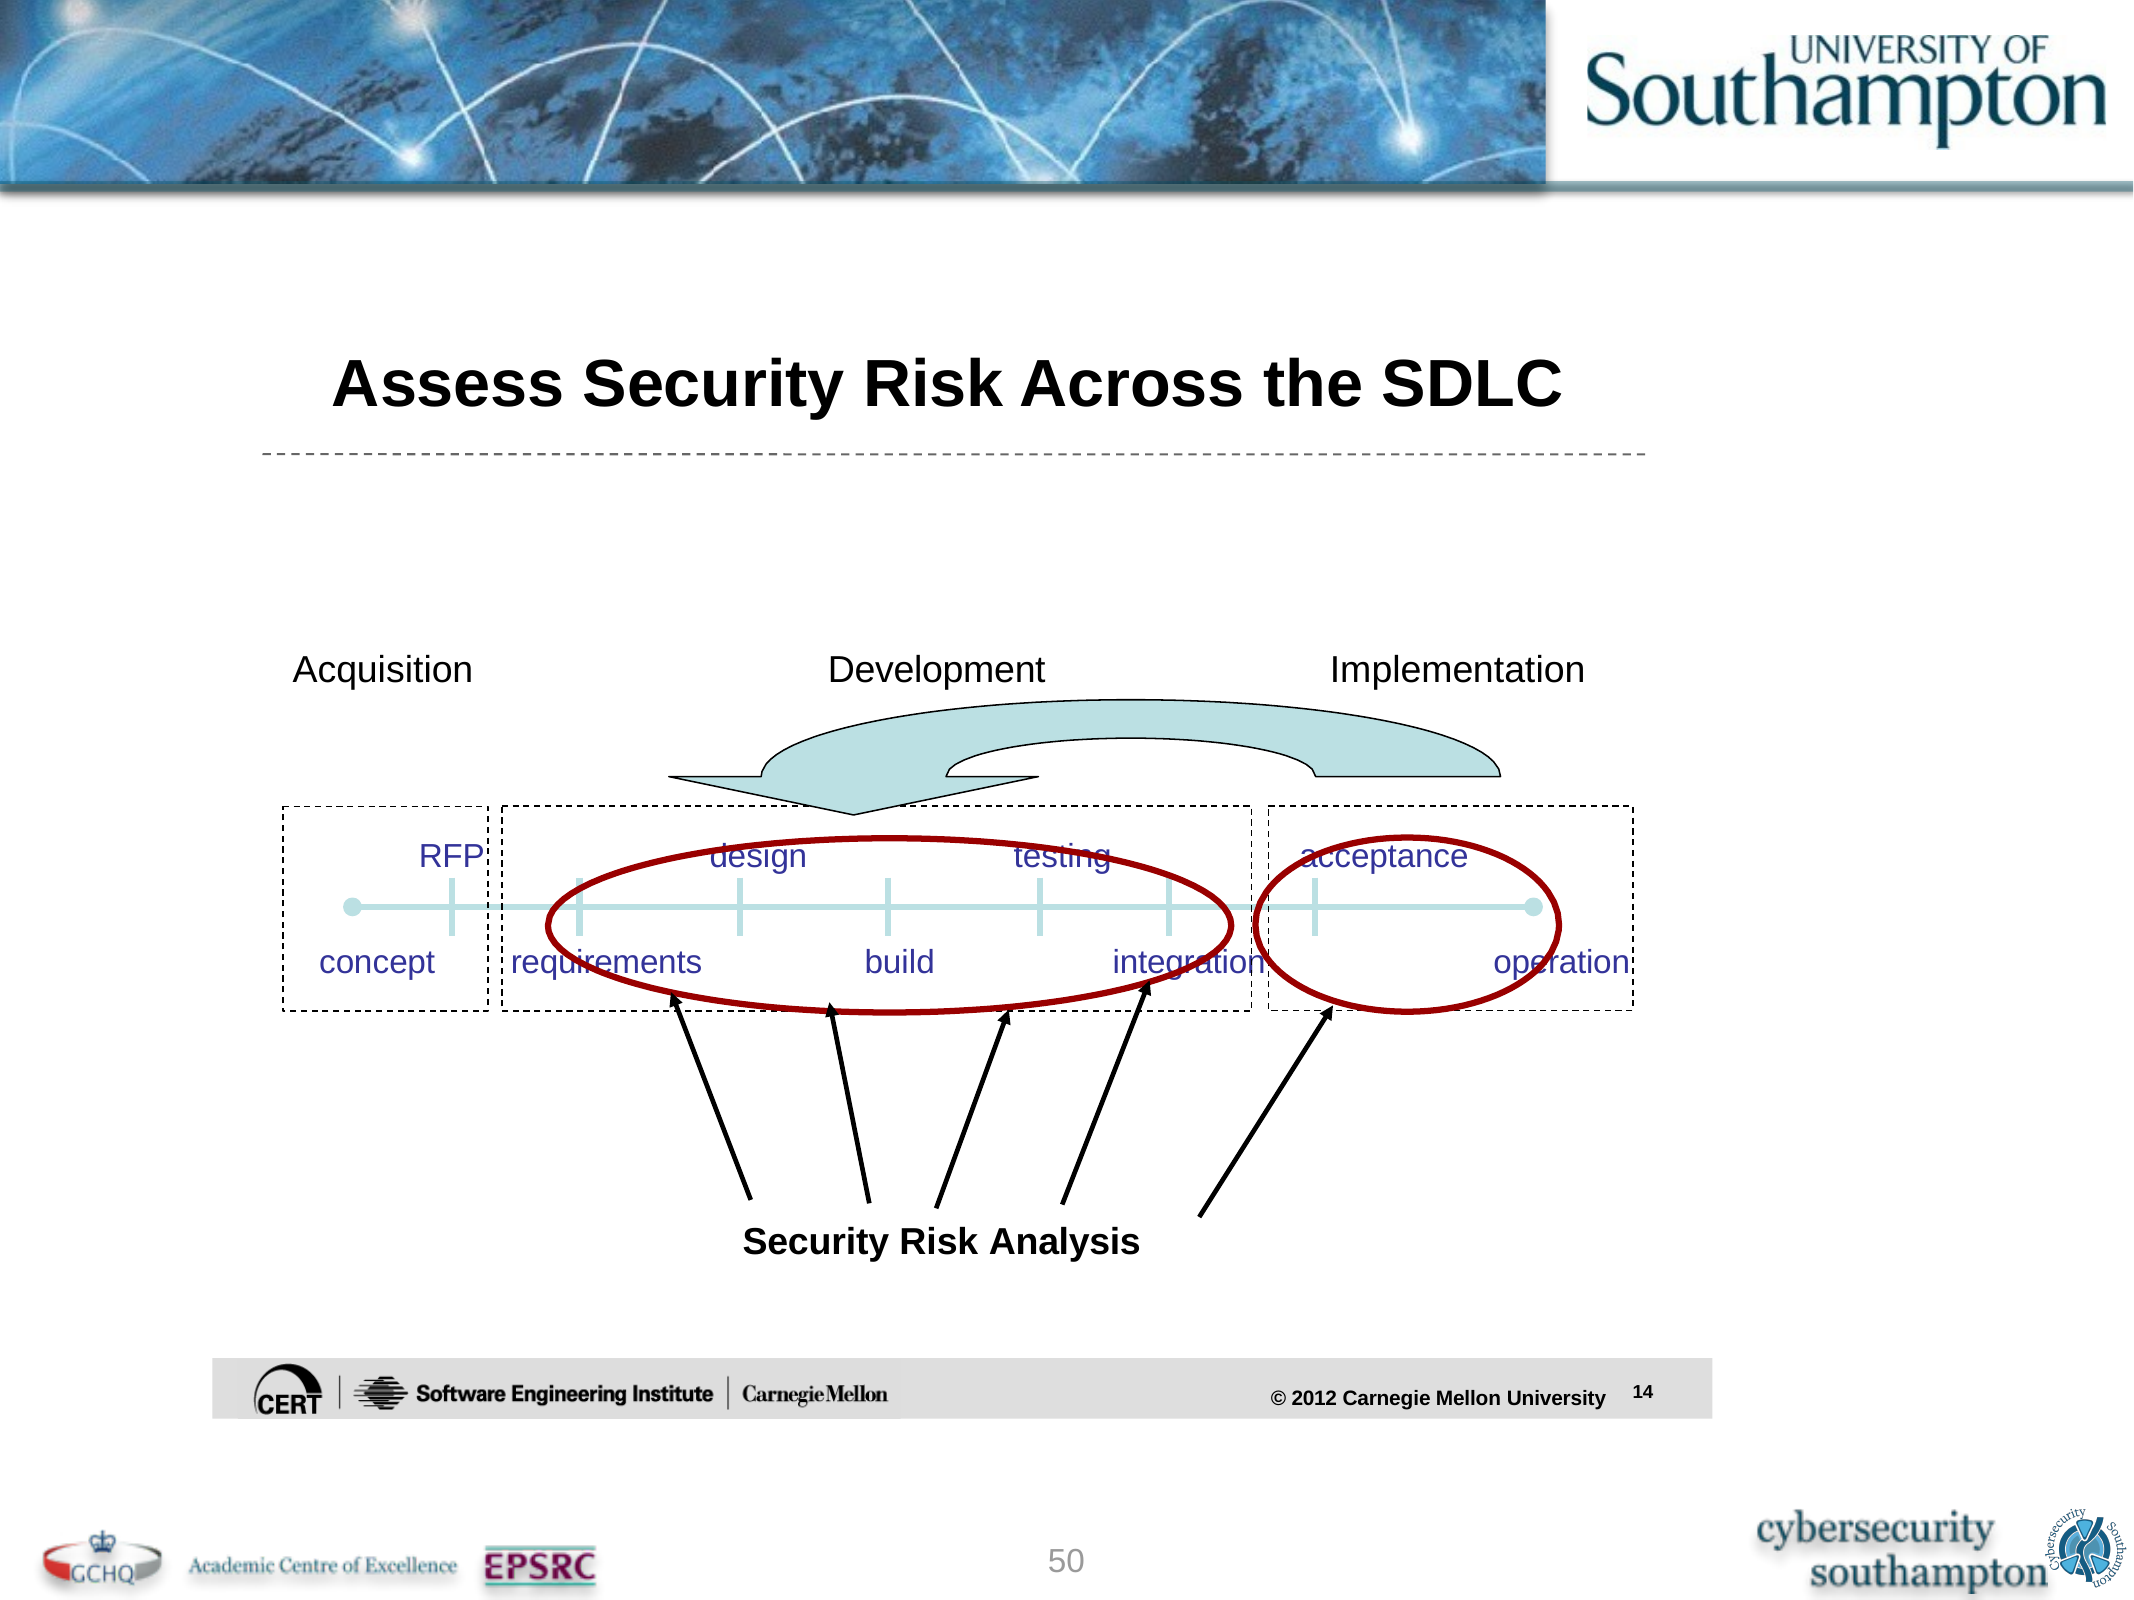

# Assess Security Risk Across the SDLC

Acquisition
Development
Implementation

RFP
design
testing
acceptance

concept
requirements
build
integration
operation

Security Risk Analysis

14
© 2012 Carnegie Mellon University
50